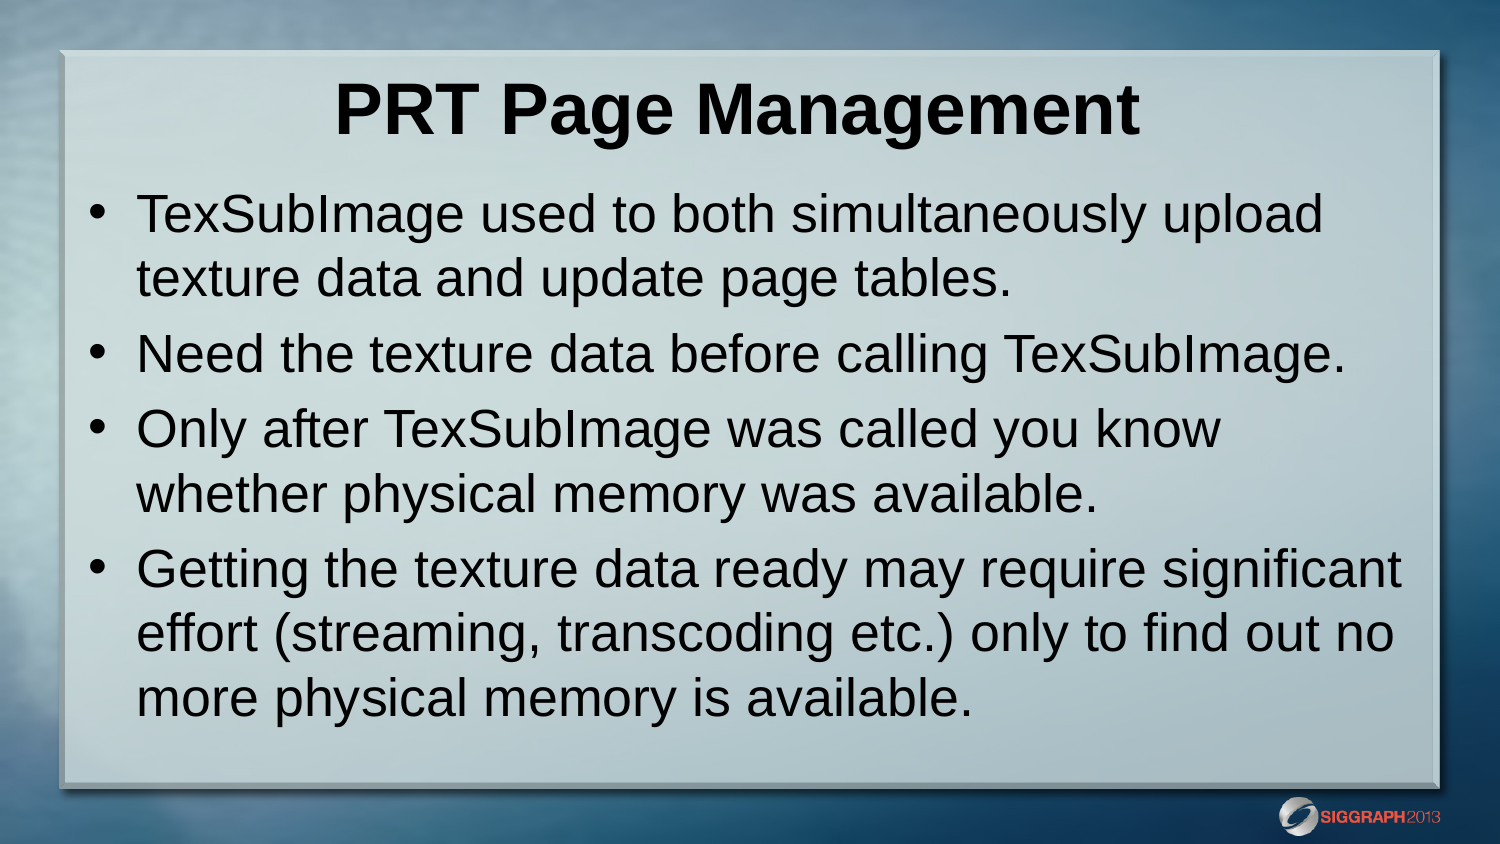

# PRT Page Management
TexSubImage used to both simultaneously upload texture data and update page tables.
Need the texture data before calling TexSubImage.
Only after TexSubImage was called you know whether physical memory was available.
Getting the texture data ready may require significant effort (streaming, transcoding etc.) only to find out no more physical memory is available.